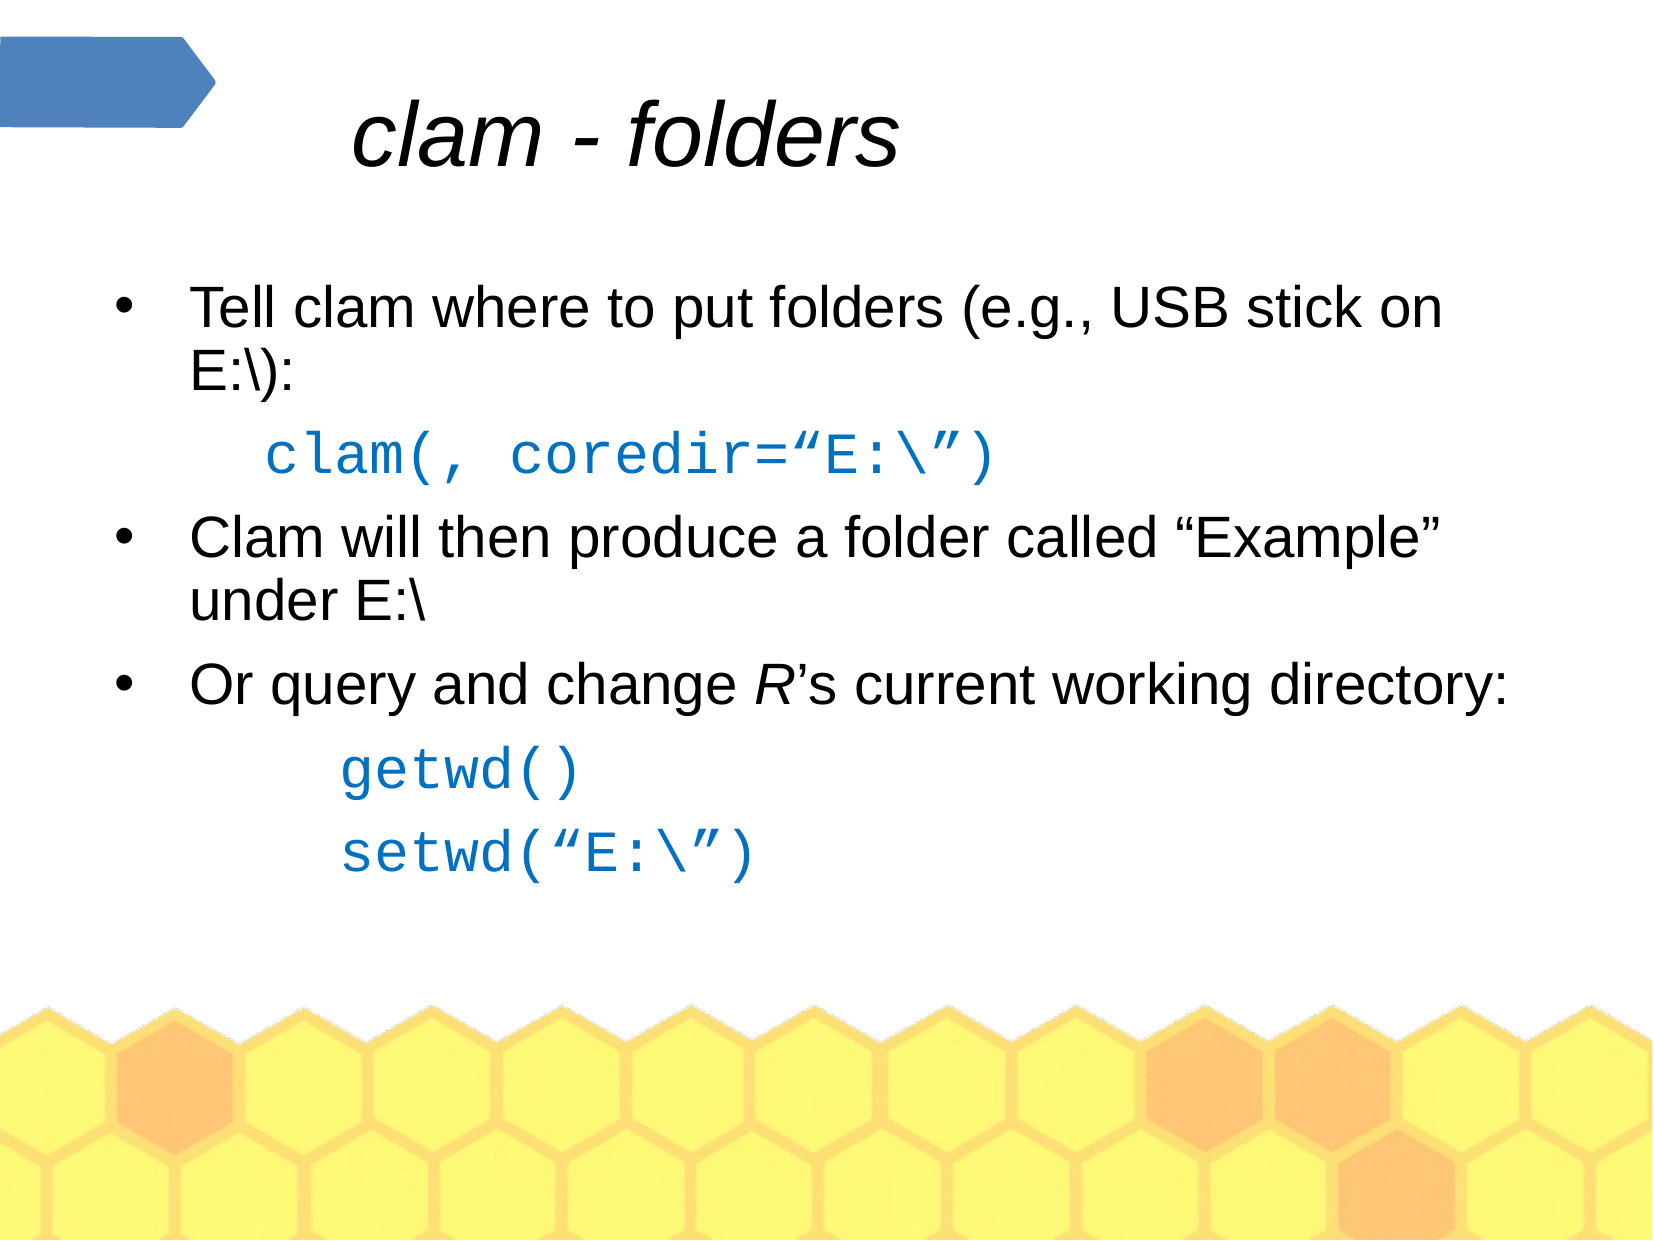

clam - folders
Tell clam where to put folders (e.g., USB stick on E:\):
	clam(, coredir=“E:\”)
Clam will then produce a folder called “Example” under E:\
Or query and change R’s current working directory:
	getwd()
	setwd(“E:\”)